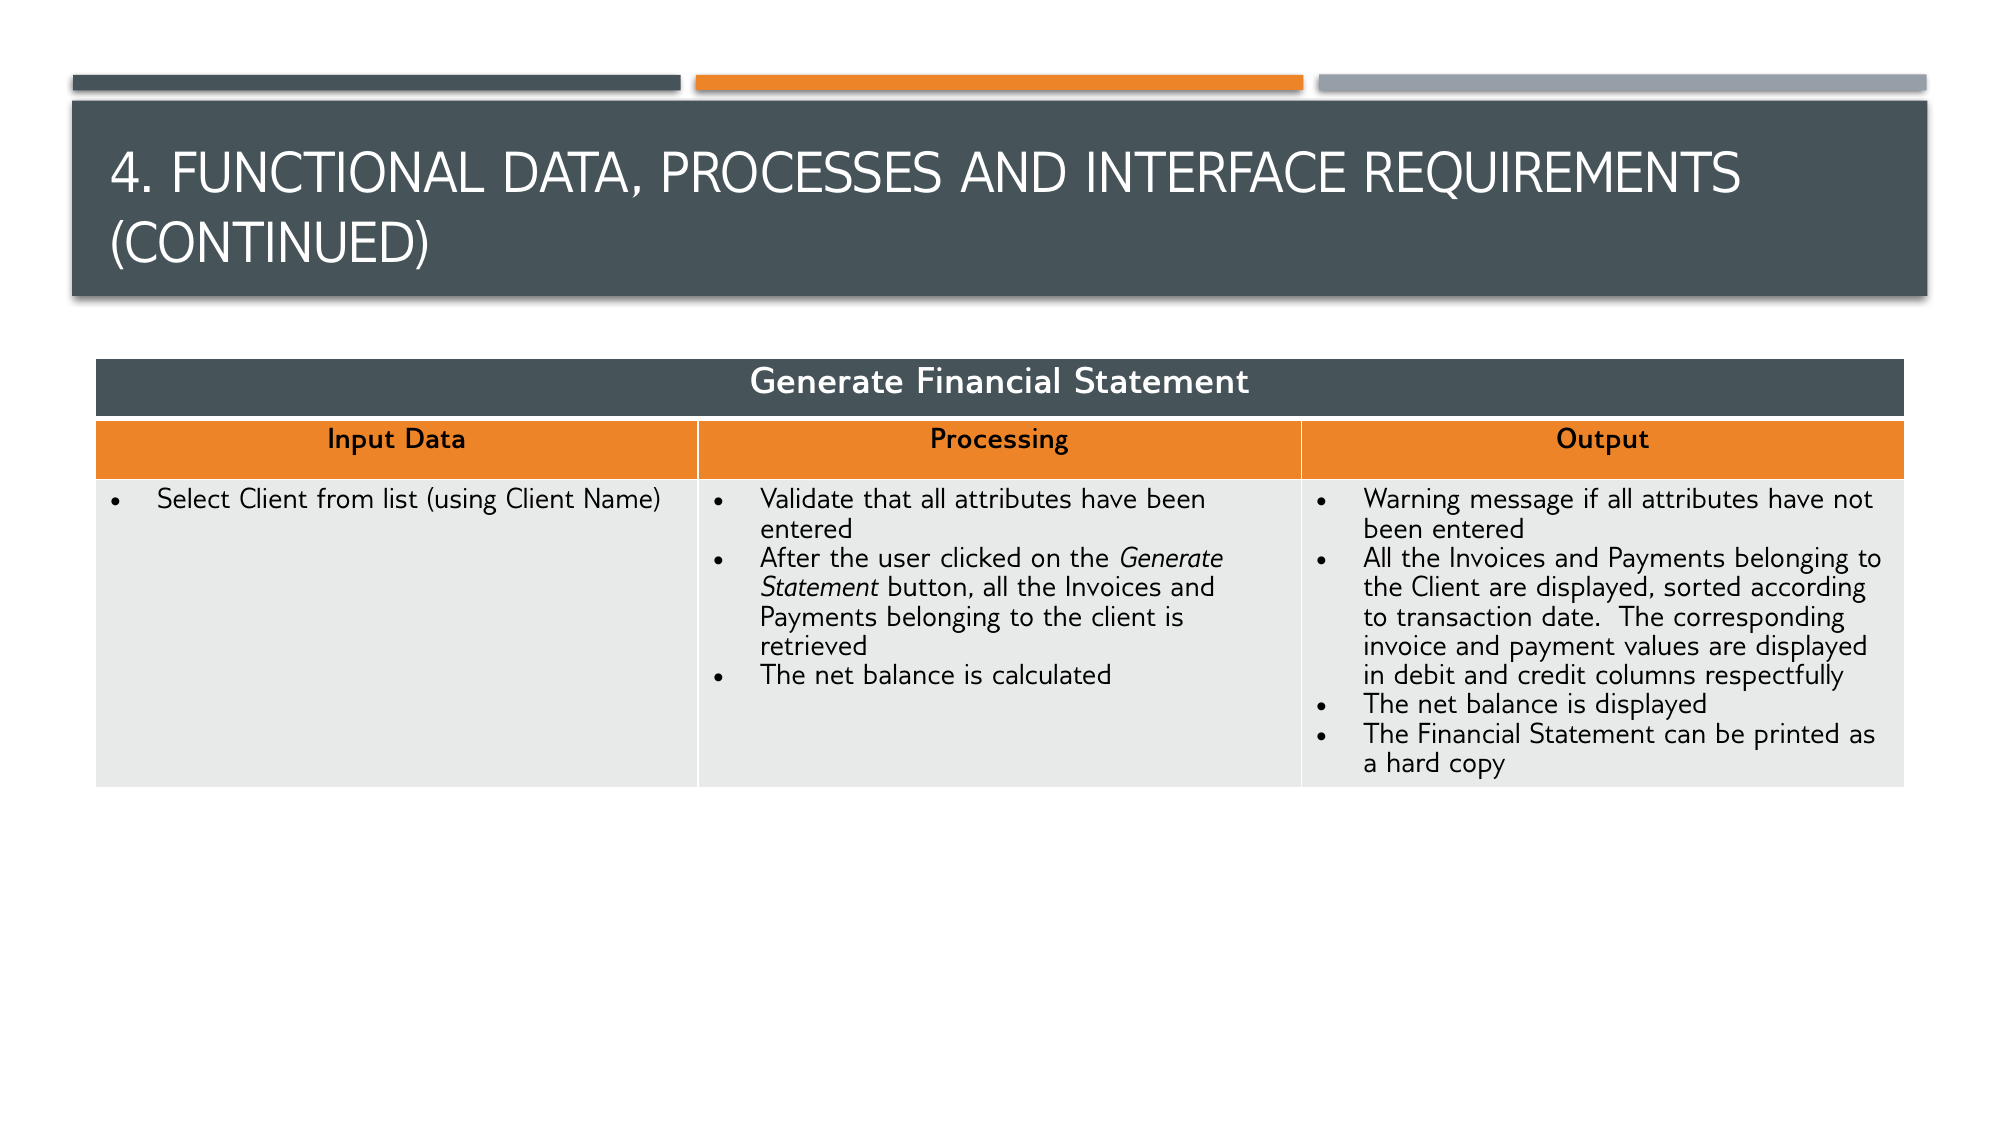

# 4. Functional data, processes and interface requirements (continued)
| Generate Financial Statement |  |  |
| --- | --- | --- |
| Input Data | Processing | Output |
| Select Client from list (using Client Name) | Validate that all attributes have been entered After the user clicked on the Generate Statement button, all the Invoices and Payments belonging to the client is retrieved The net balance is calculated | Warning message if all attributes have not been entered All the Invoices and Payments belonging to the Client are displayed, sorted according to transaction date. The corresponding invoice and payment values are displayed in debit and credit columns respectfully The net balance is displayed The Financial Statement can be printed as a hard copy |